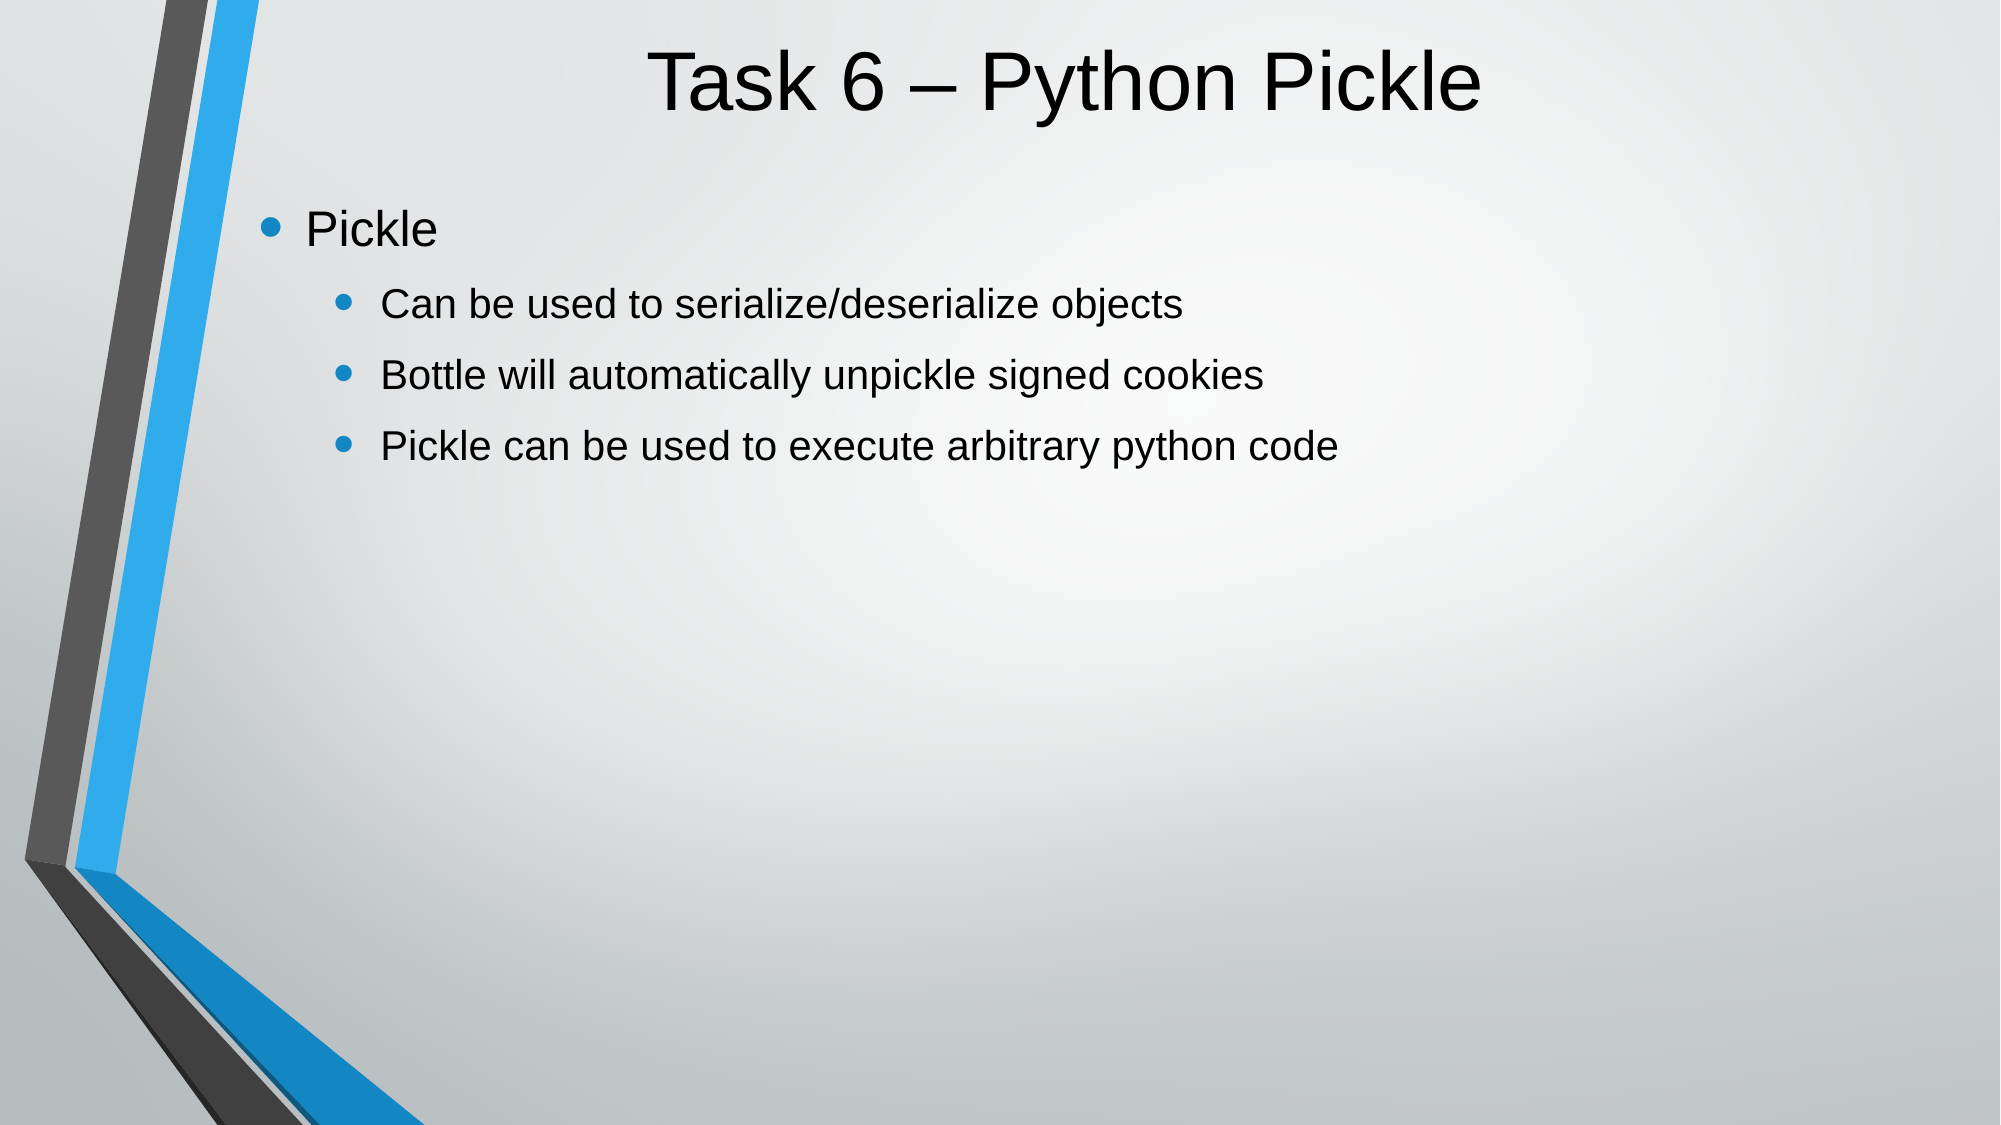

# Task 6 – Python Pickle
Pickle
Can be used to serialize/deserialize objects
Bottle will automatically unpickle signed cookies
Pickle can be used to execute arbitrary python code